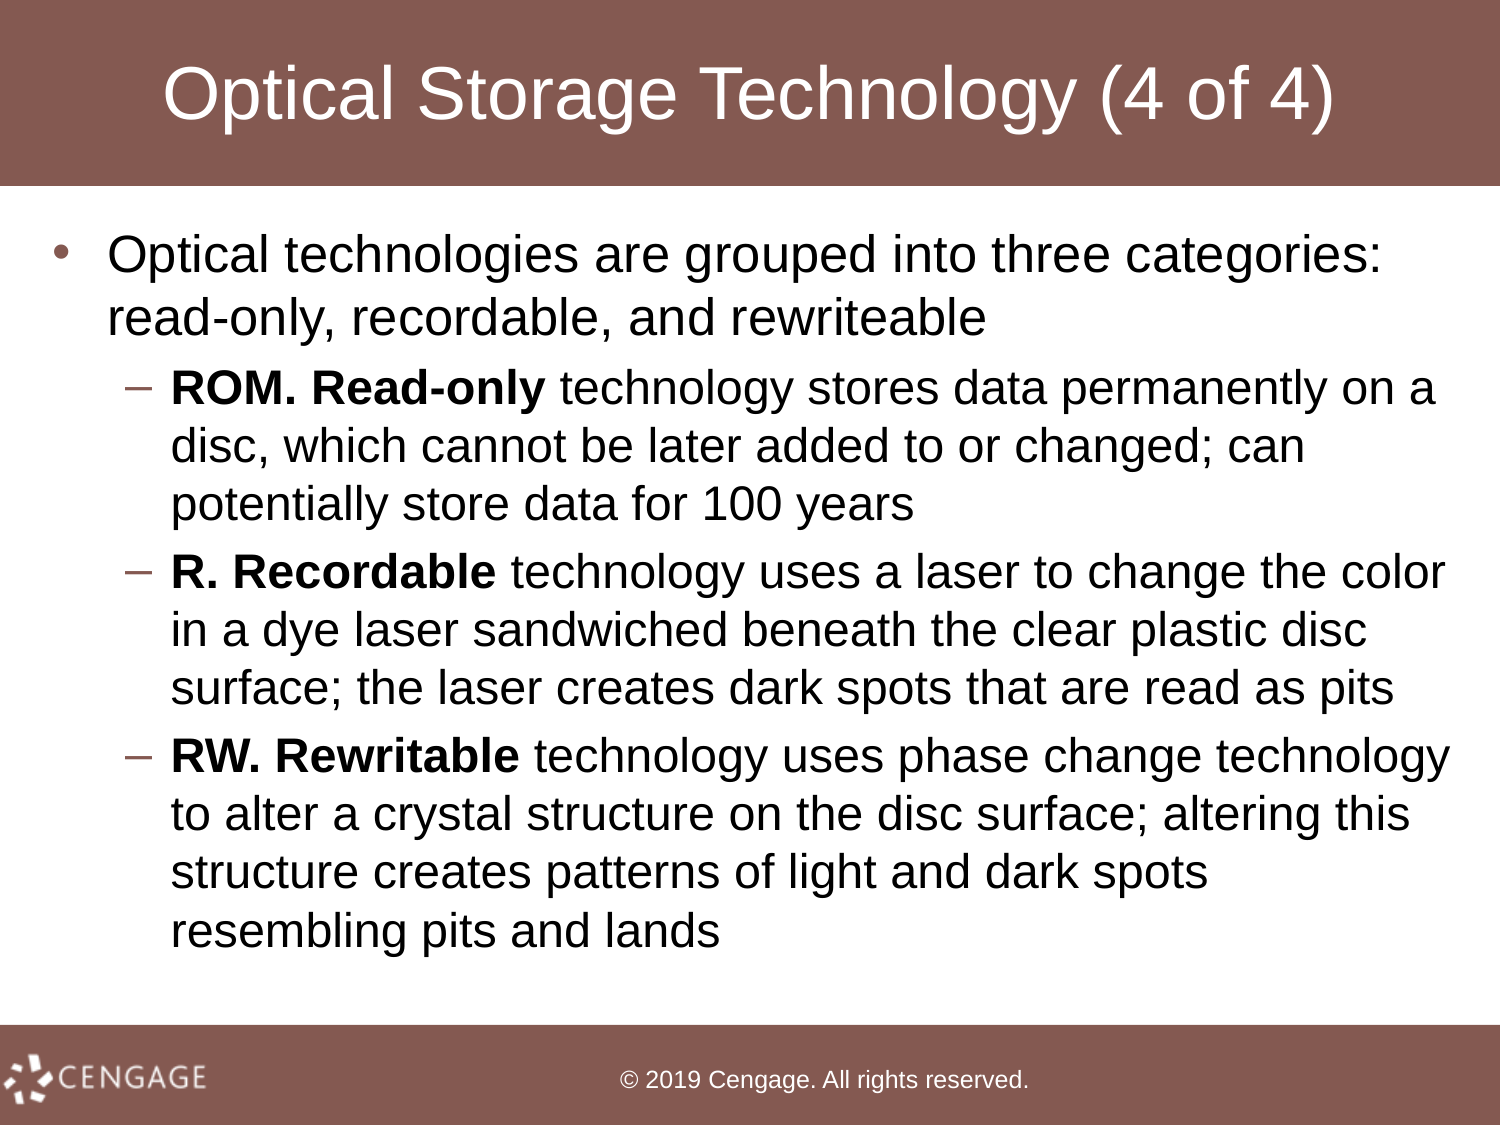

# Optical Storage Technology (4 of 4)
Optical technologies are grouped into three categories: read-only, recordable, and rewriteable
ROM. Read-only technology stores data permanently on a disc, which cannot be later added to or changed; can potentially store data for 100 years
R. Recordable technology uses a laser to change the color in a dye laser sandwiched beneath the clear plastic disc surface; the laser creates dark spots that are read as pits
RW. Rewritable technology uses phase change technology to alter a crystal structure on the disc surface; altering this structure creates patterns of light and dark spots resembling pits and lands